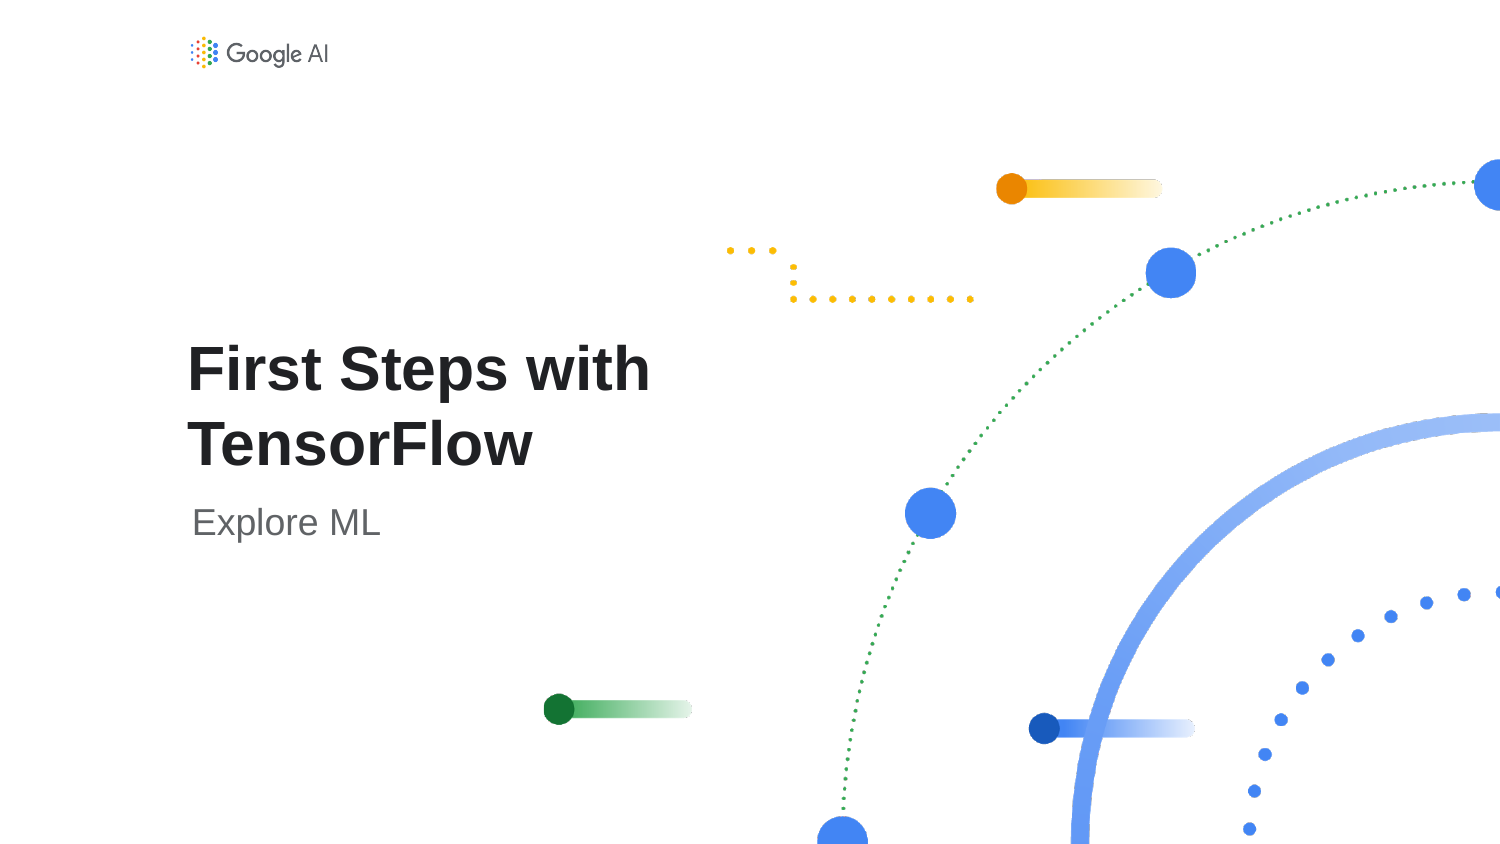

# First Steps with TensorFlow
Explore ML